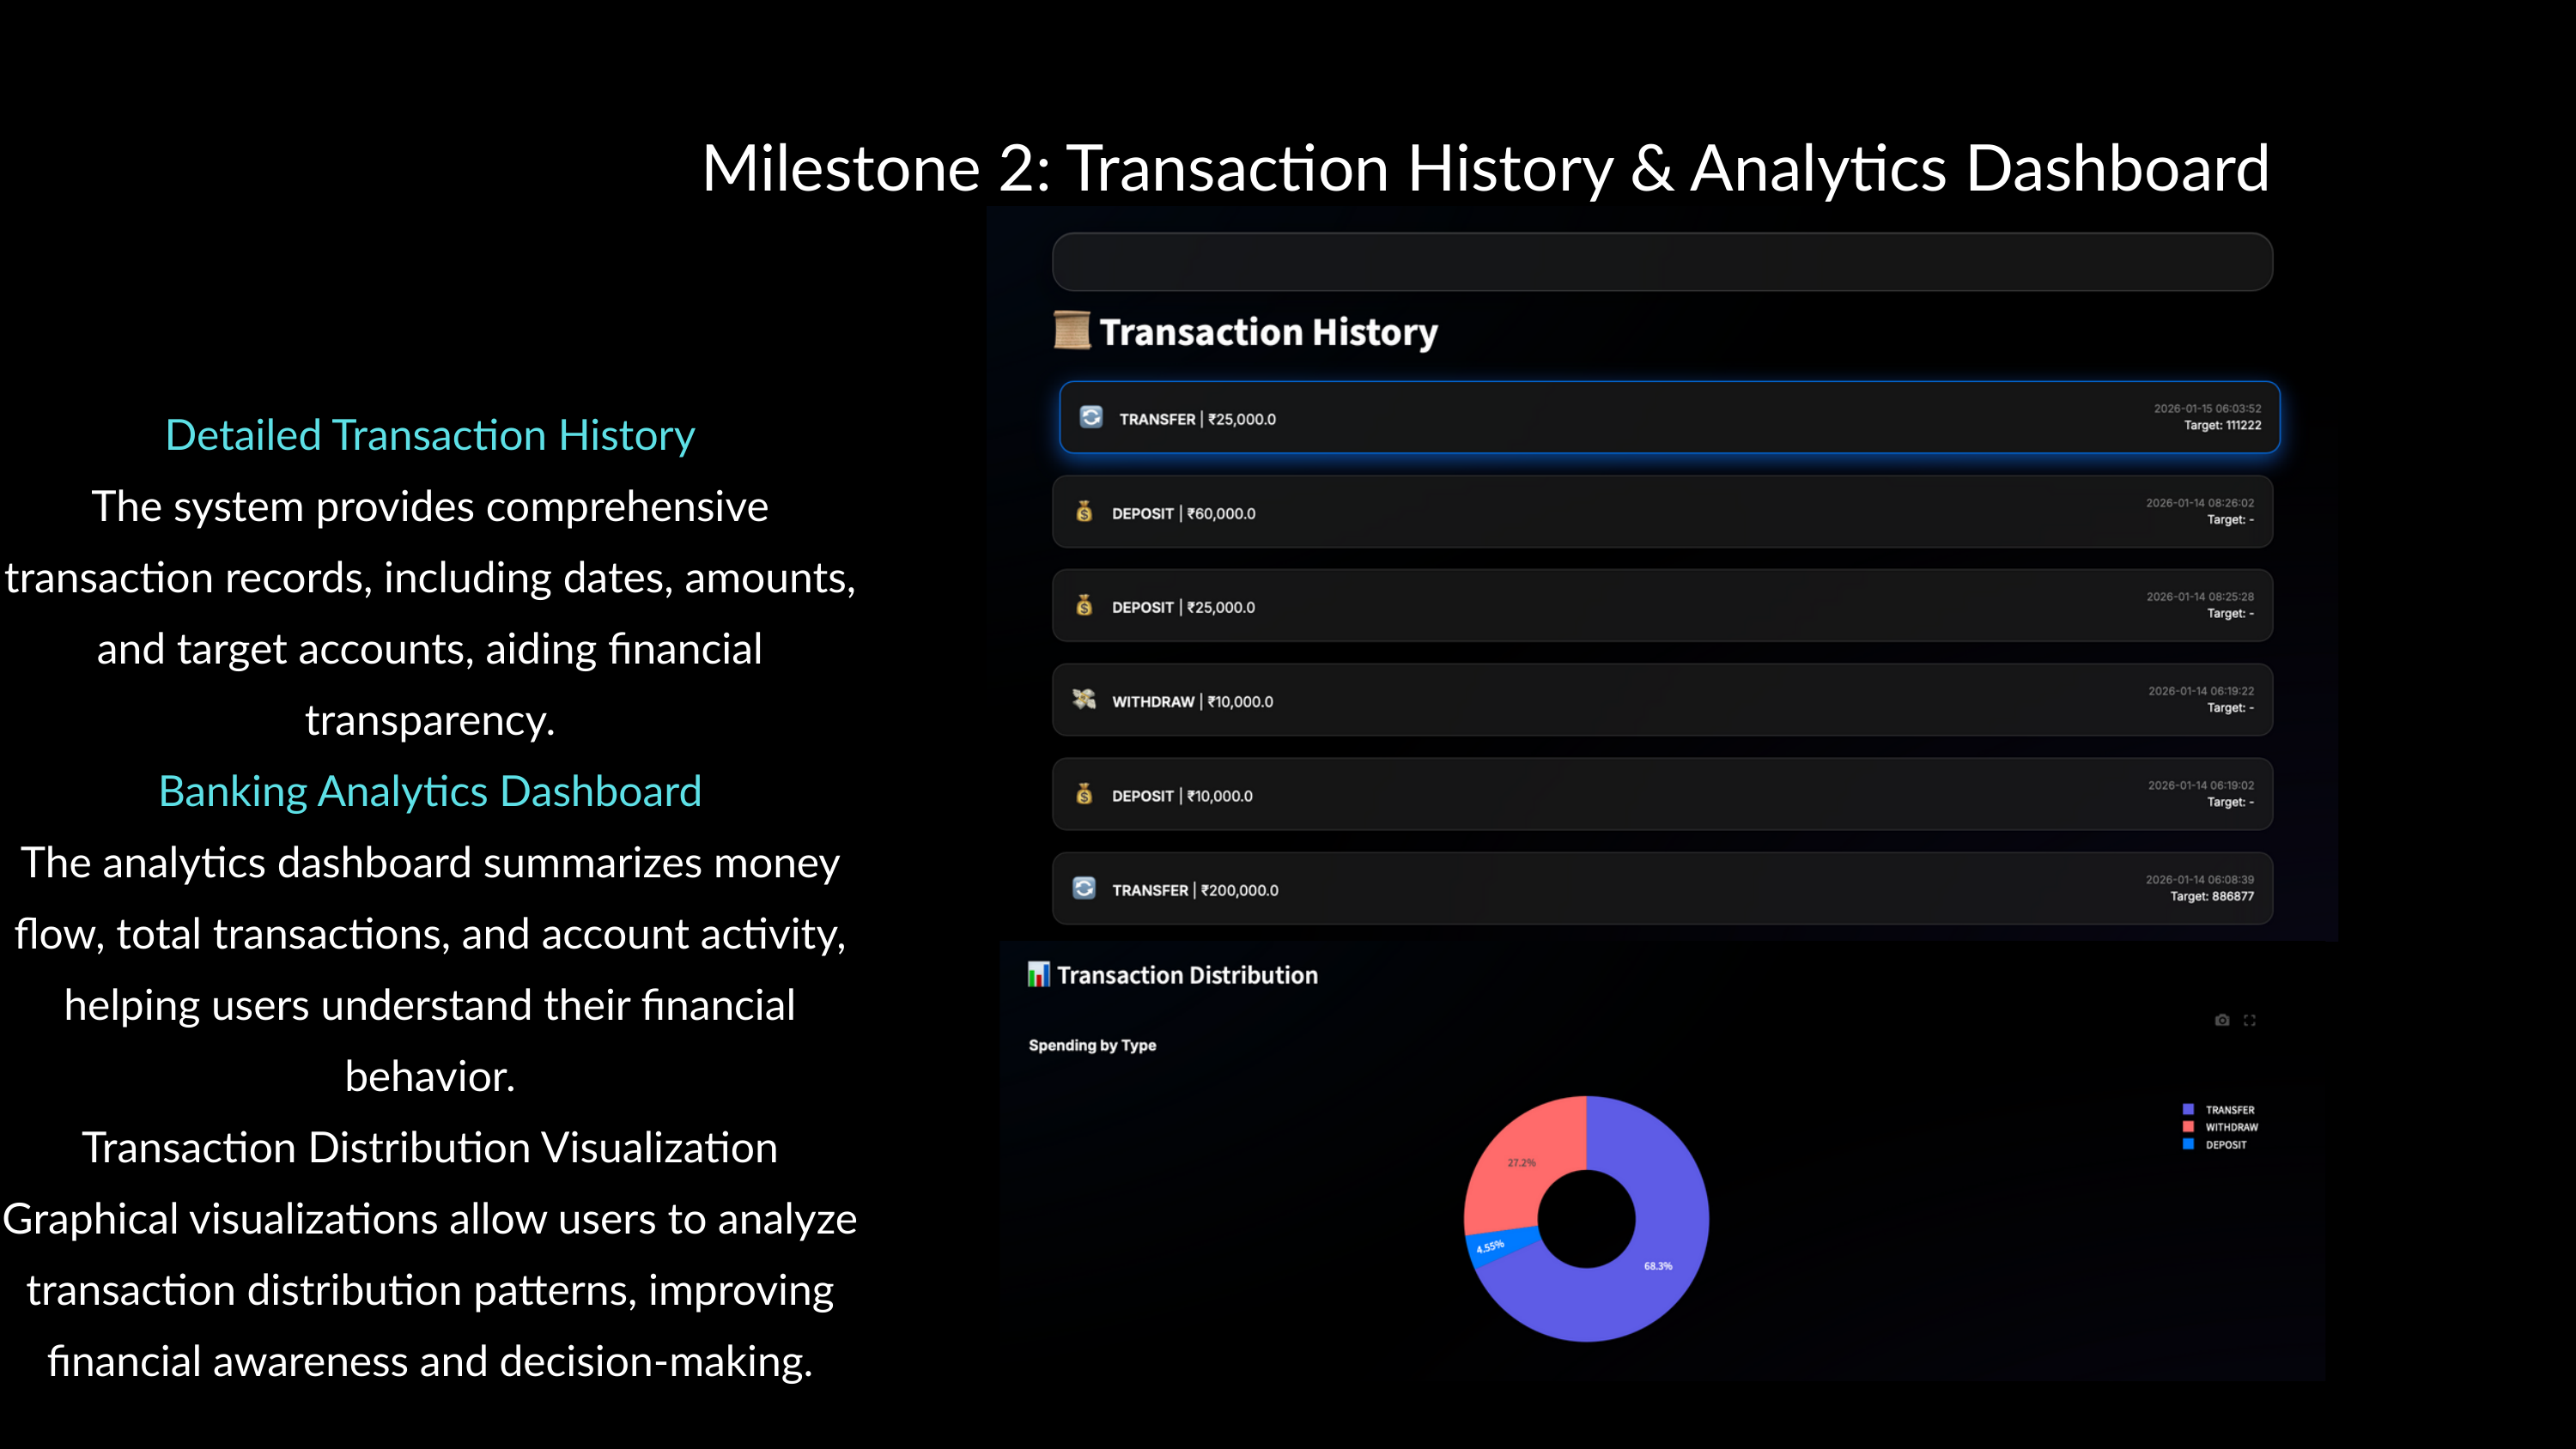

Milestone 2: Transaction History & Analytics Dashboard

Detailed Transaction History
The system provides comprehensive transaction records, including dates, amounts, and target accounts, aiding financial transparency.
Banking Analytics Dashboard
The analytics dashboard summarizes money flow, total transactions, and account activity, helping users understand their financial behavior.
Transaction Distribution Visualization
Graphical visualizations allow users to analyze transaction distribution patterns, improving financial awareness and decision-making.